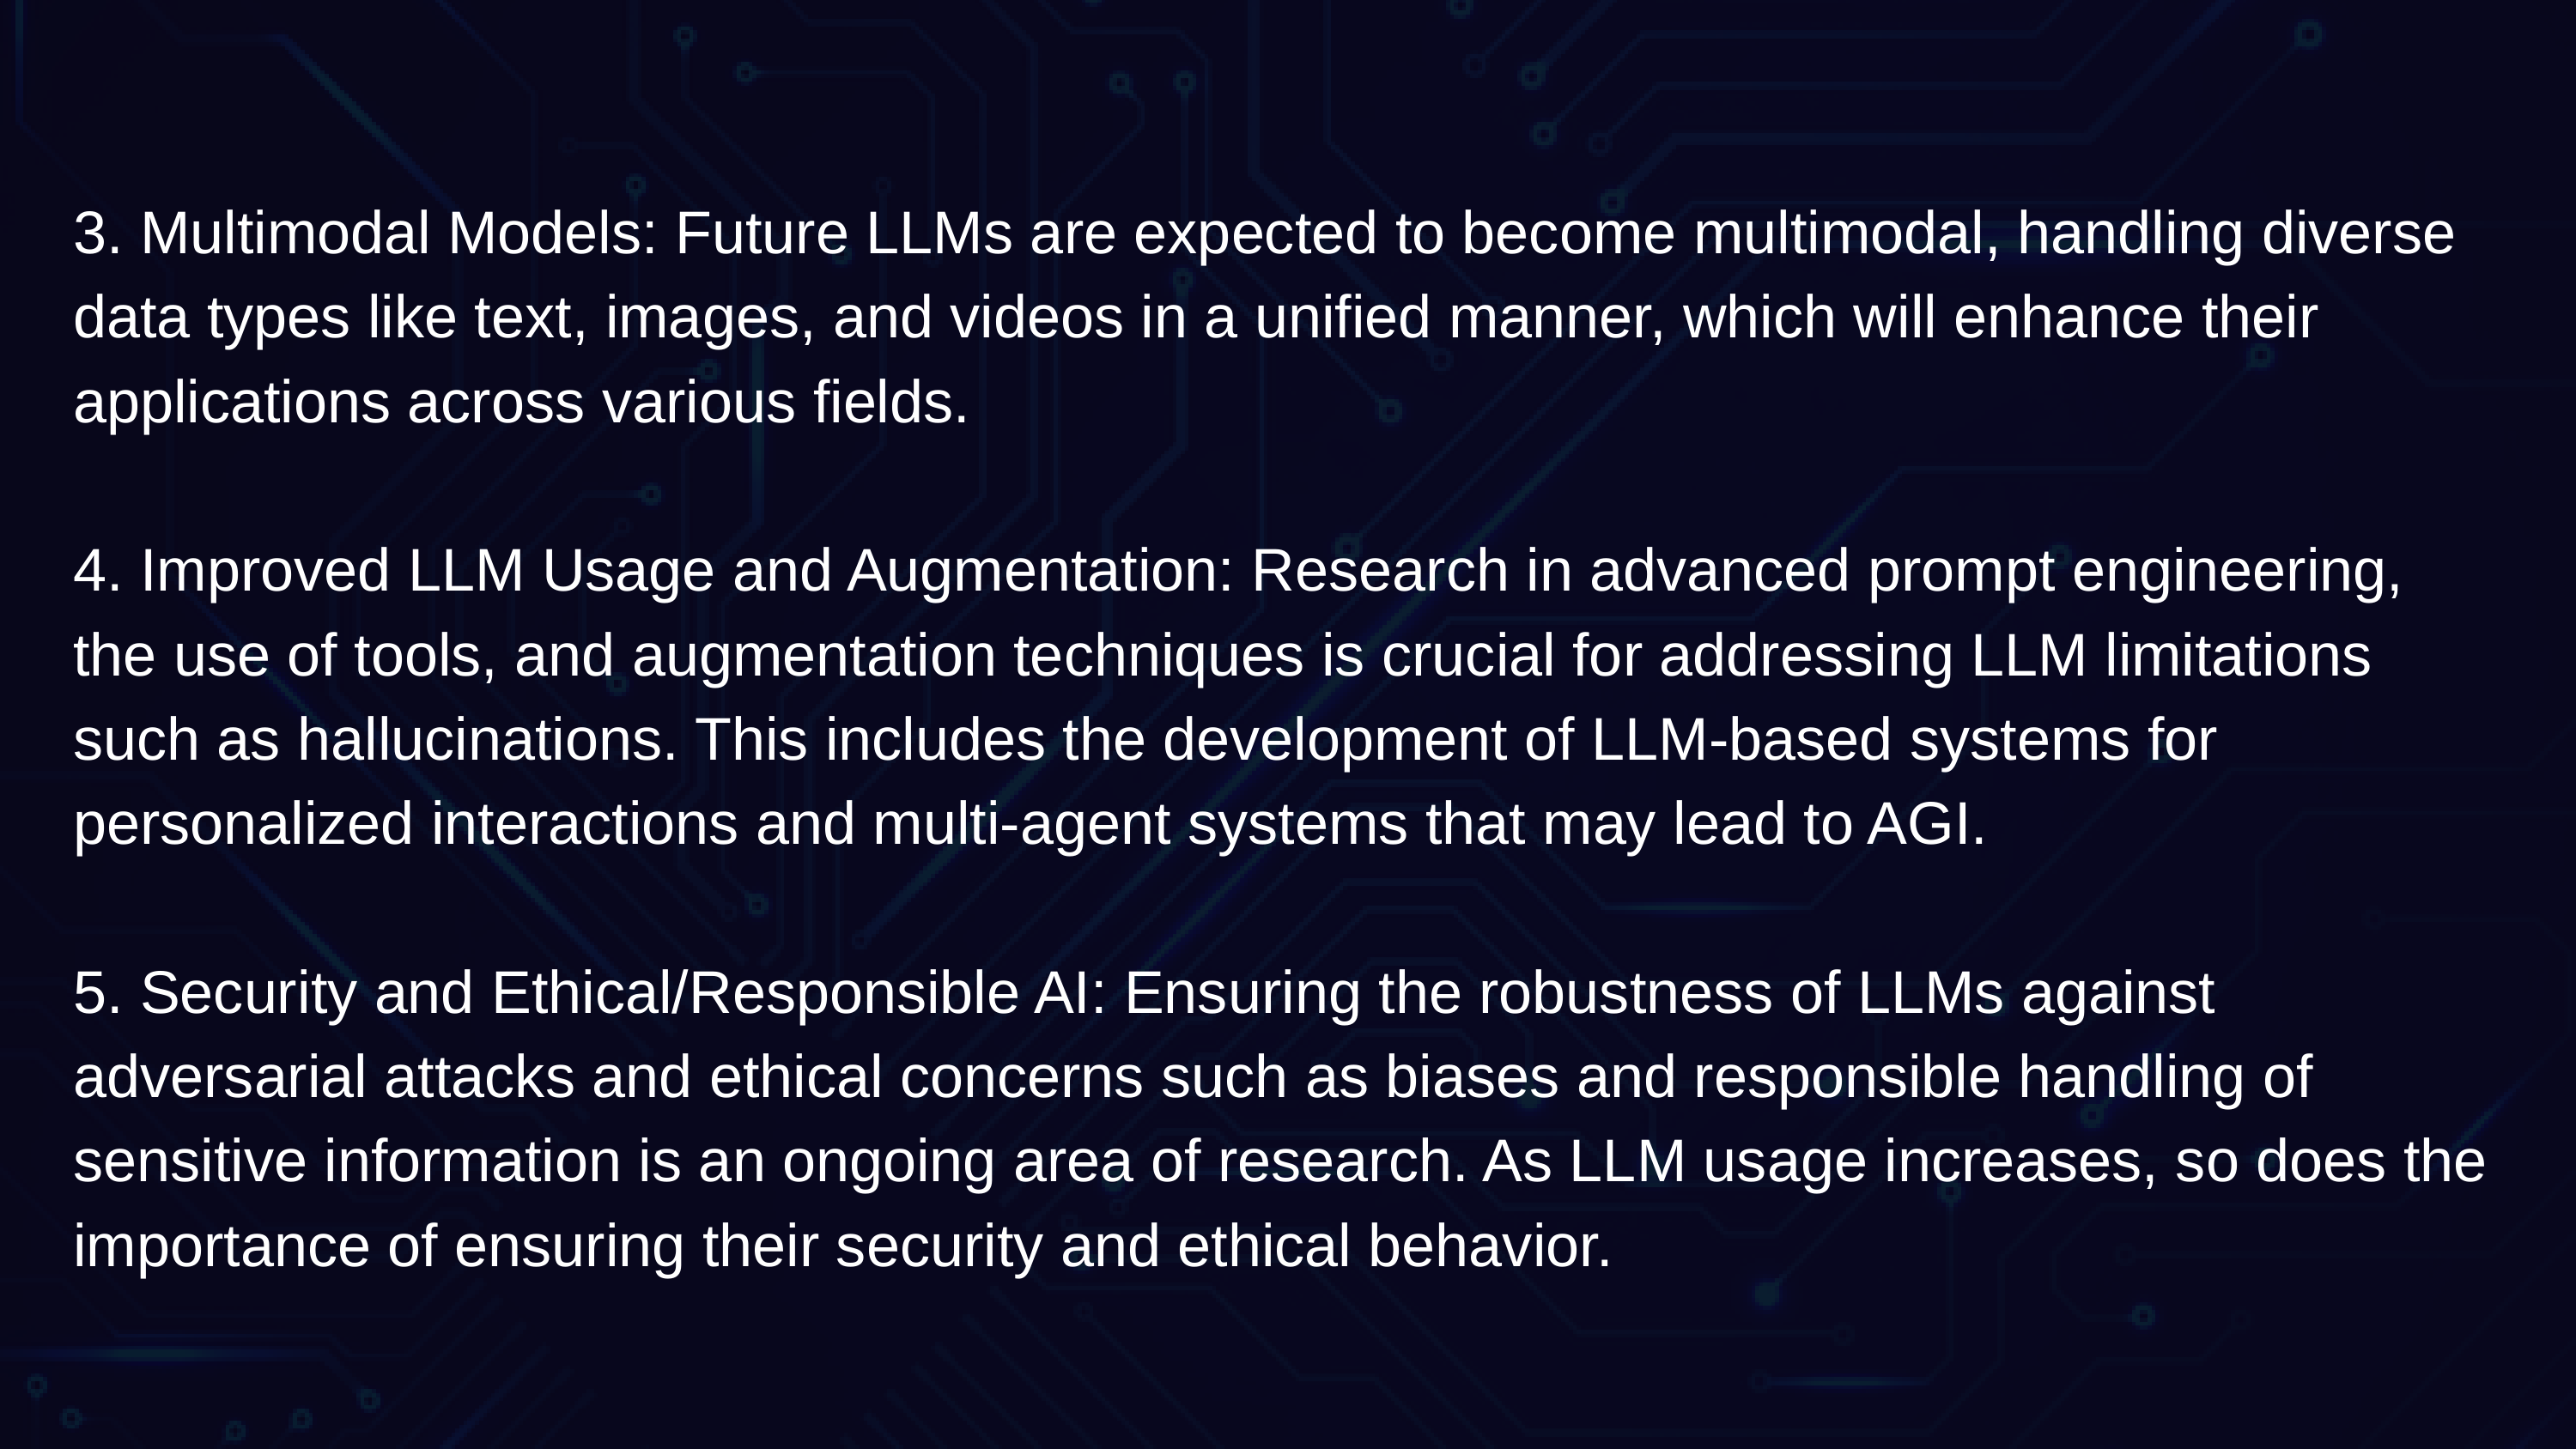

3. Multimodal Models: Future LLMs are expected to become multimodal, handling diverse data types like text, images, and videos in a unified manner, which will enhance their applications across various fields.

4. Improved LLM Usage and Augmentation: Research in advanced prompt engineering, the use of tools, and augmentation techniques is crucial for addressing LLM limitations such as hallucinations. This includes the development of LLM-based systems for personalized interactions and multi-agent systems that may lead to AGI.

5. Security and Ethical/Responsible AI: Ensuring the robustness of LLMs against adversarial attacks and ethical concerns such as biases and responsible handling of sensitive information is an ongoing area of research. As LLM usage increases, so does the importance of ensuring their security and ethical behavior.